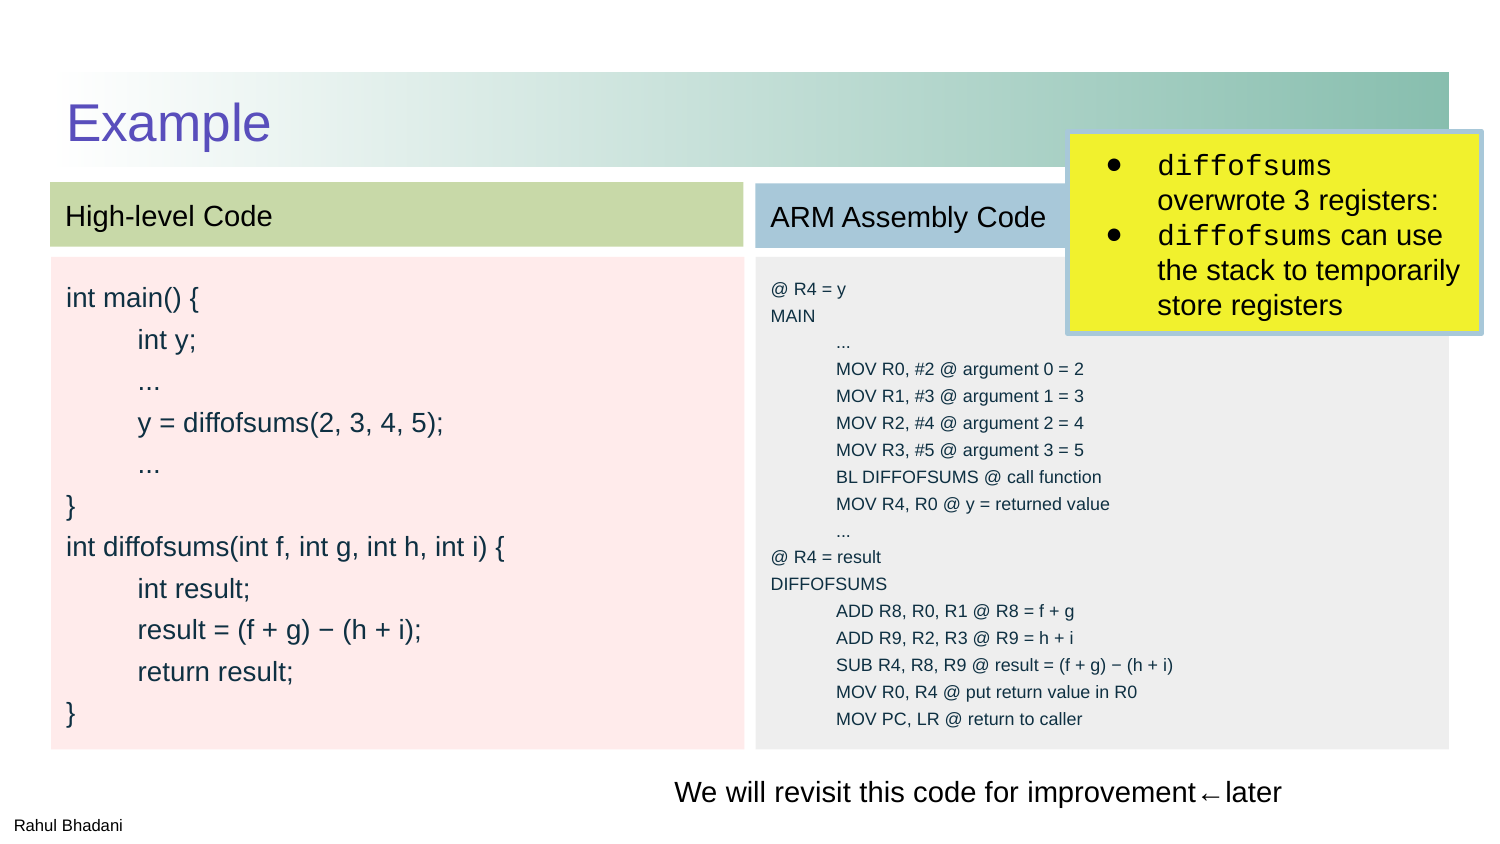

# Example
diffofsums overwrote 3 registers:
diffofsums can use the stack to temporarily store registers

int main() {
int y;
...
y = diffofsums(2, 3, 4, 5);
...
}
int diffofsums(int f, int g, int h, int i) {
int result;
result = (f + g) − (h + i);
return result;
}
@ R4 = y
MAIN
...
MOV R0, #2 @ argument 0 = 2
MOV R1, #3 @ argument 1 = 3
MOV R2, #4 @ argument 2 = 4
MOV R3, #5 @ argument 3 = 5
BL DIFFOFSUMS @ call function
MOV R4, R0 @ y = returned value
...
@ R4 = result
DIFFOFSUMS
ADD R8, R0, R1 @ R8 = f + g
ADD R9, R2, R3 @ R9 = h + i
SUB R4, R8, R9 @ result = (f + g) − (h + i)
MOV R0, R4 @ put return value in R0
MOV PC, LR @ return to caller
We will revisit this code for improvement←later